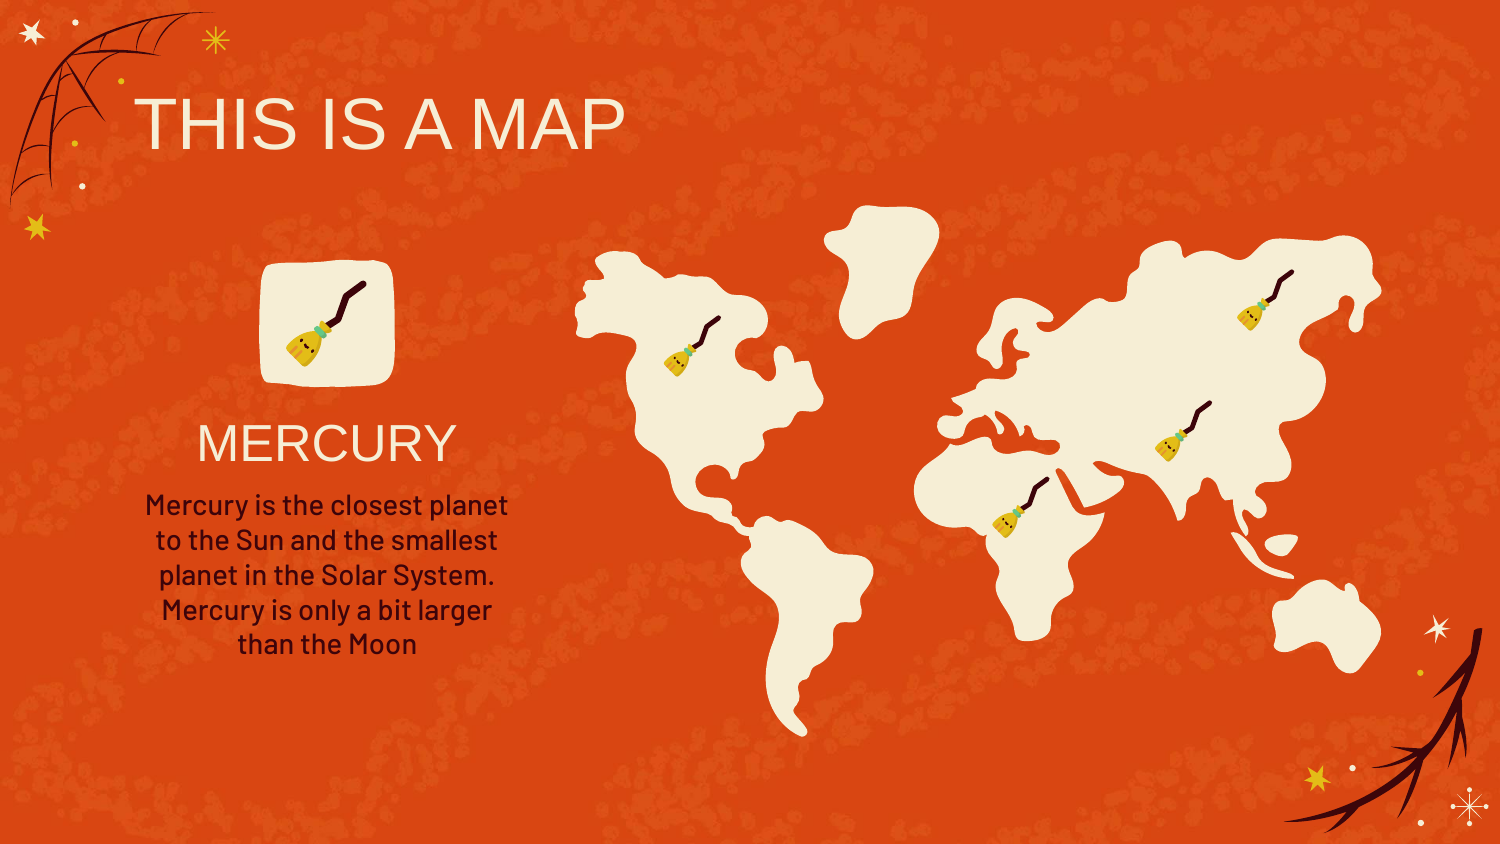

# THIS IS A MAP

MERCURY
Mercury is the closest planet to the Sun and the smallest planet in the Solar System. Mercury is only a bit larger than the Moon